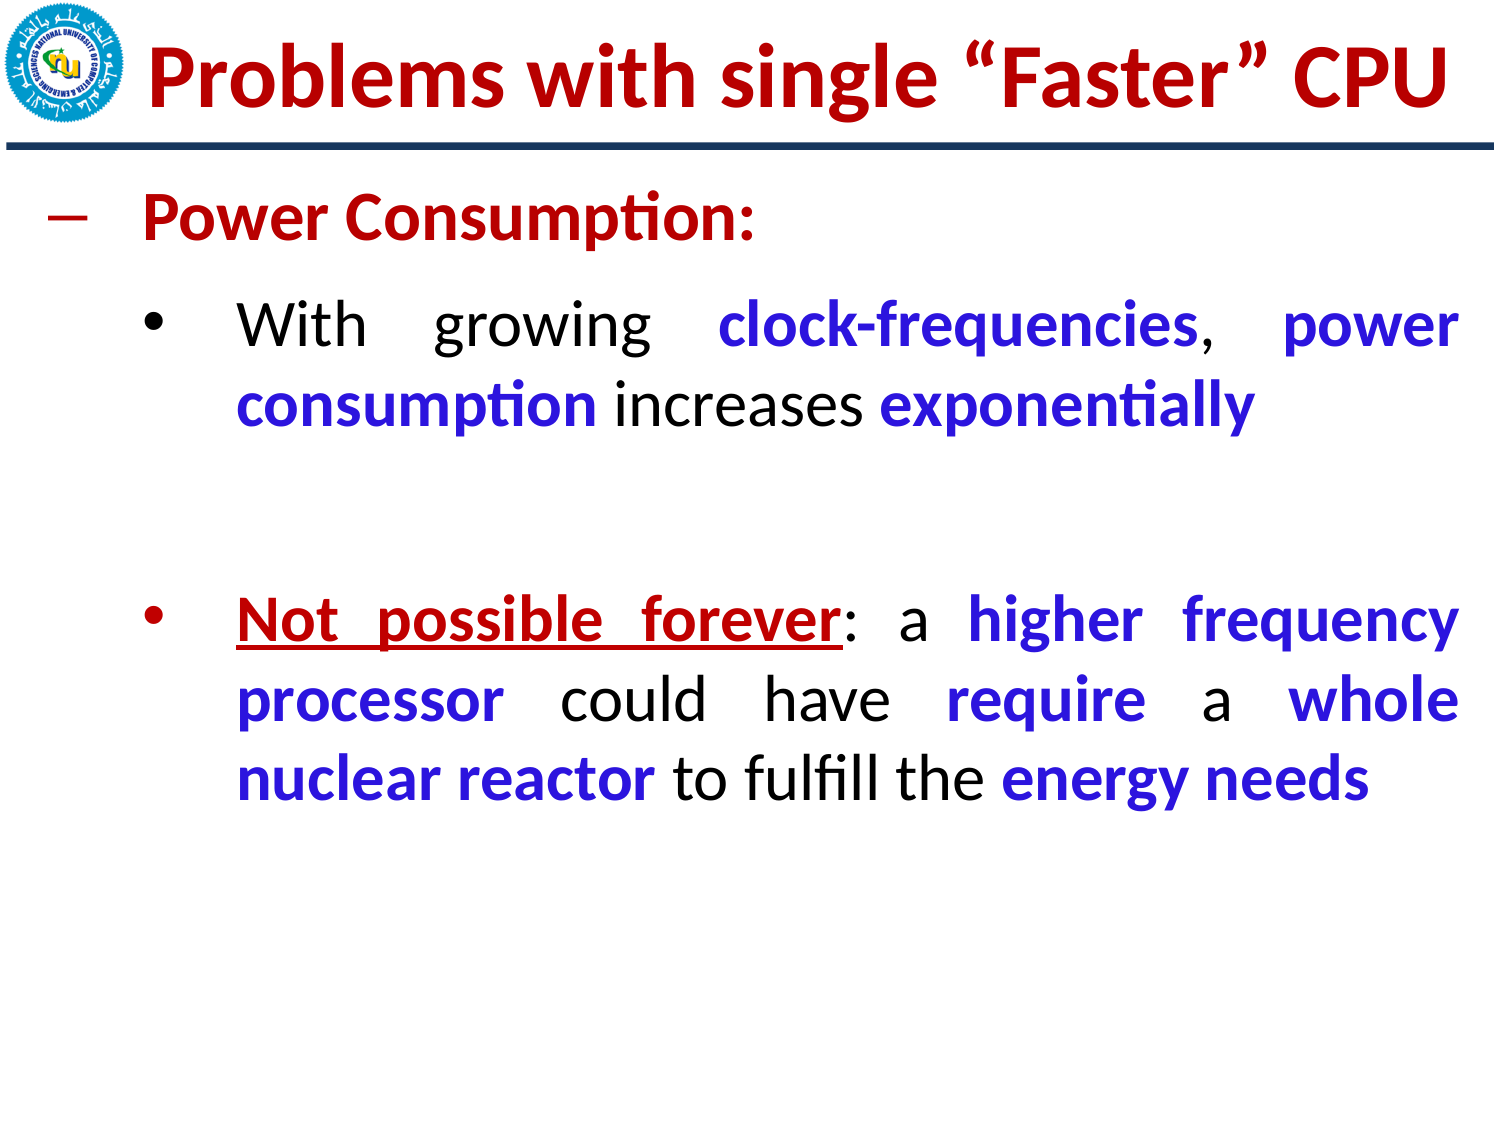

# Problems with single “Faster” CPU

Power Consumption:
With growing clock-frequencies, power consumption increases exponentially

Not possible forever: a higher frequency processor could have require a whole nuclear reactor to fulfill the energy needs